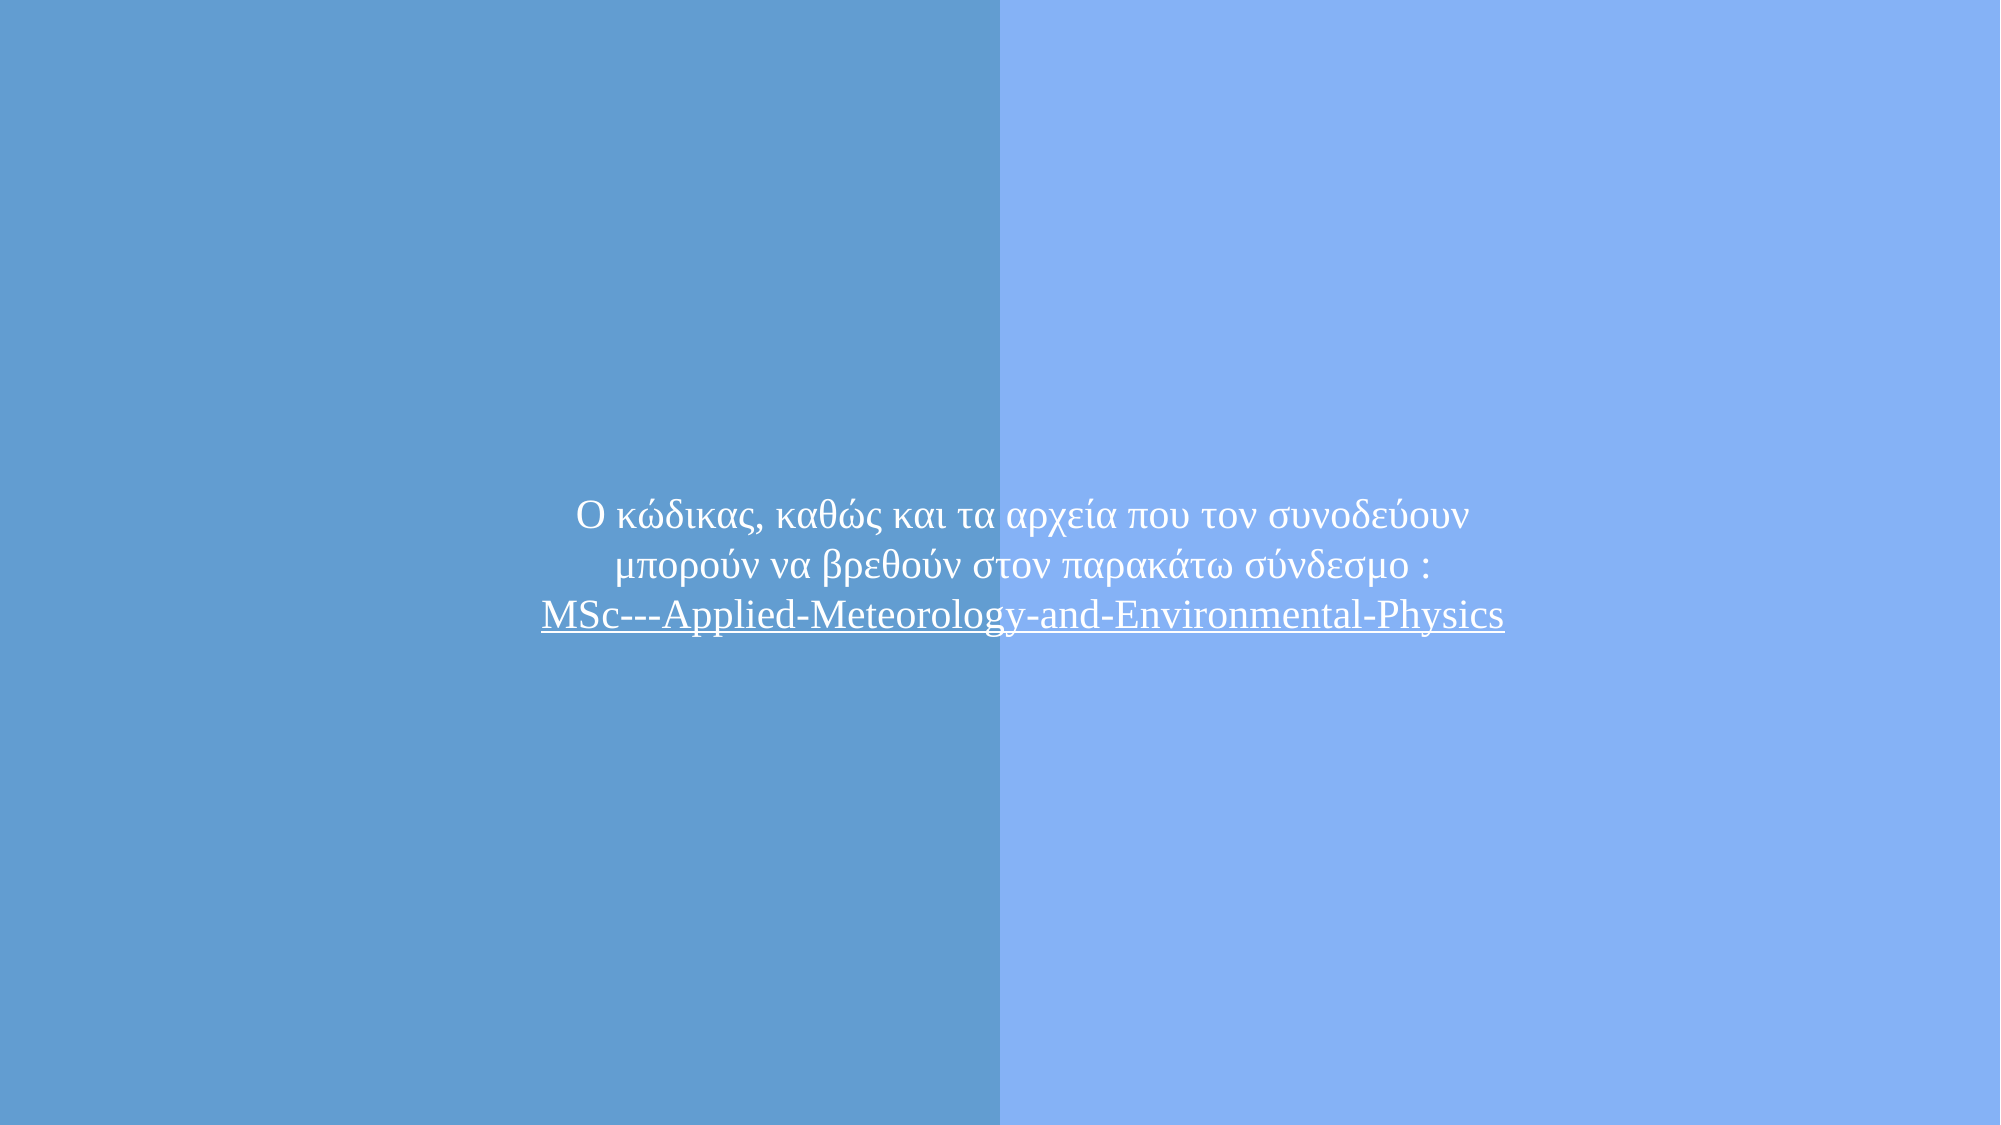

Ο κώδικας, καθώς και τα αρχεία που τον συνοδεύουν μπορούν να βρεθούν στον παρακάτω σύνδεσμο :
MSc---Applied-Meteorology-and-Environmental-Physics